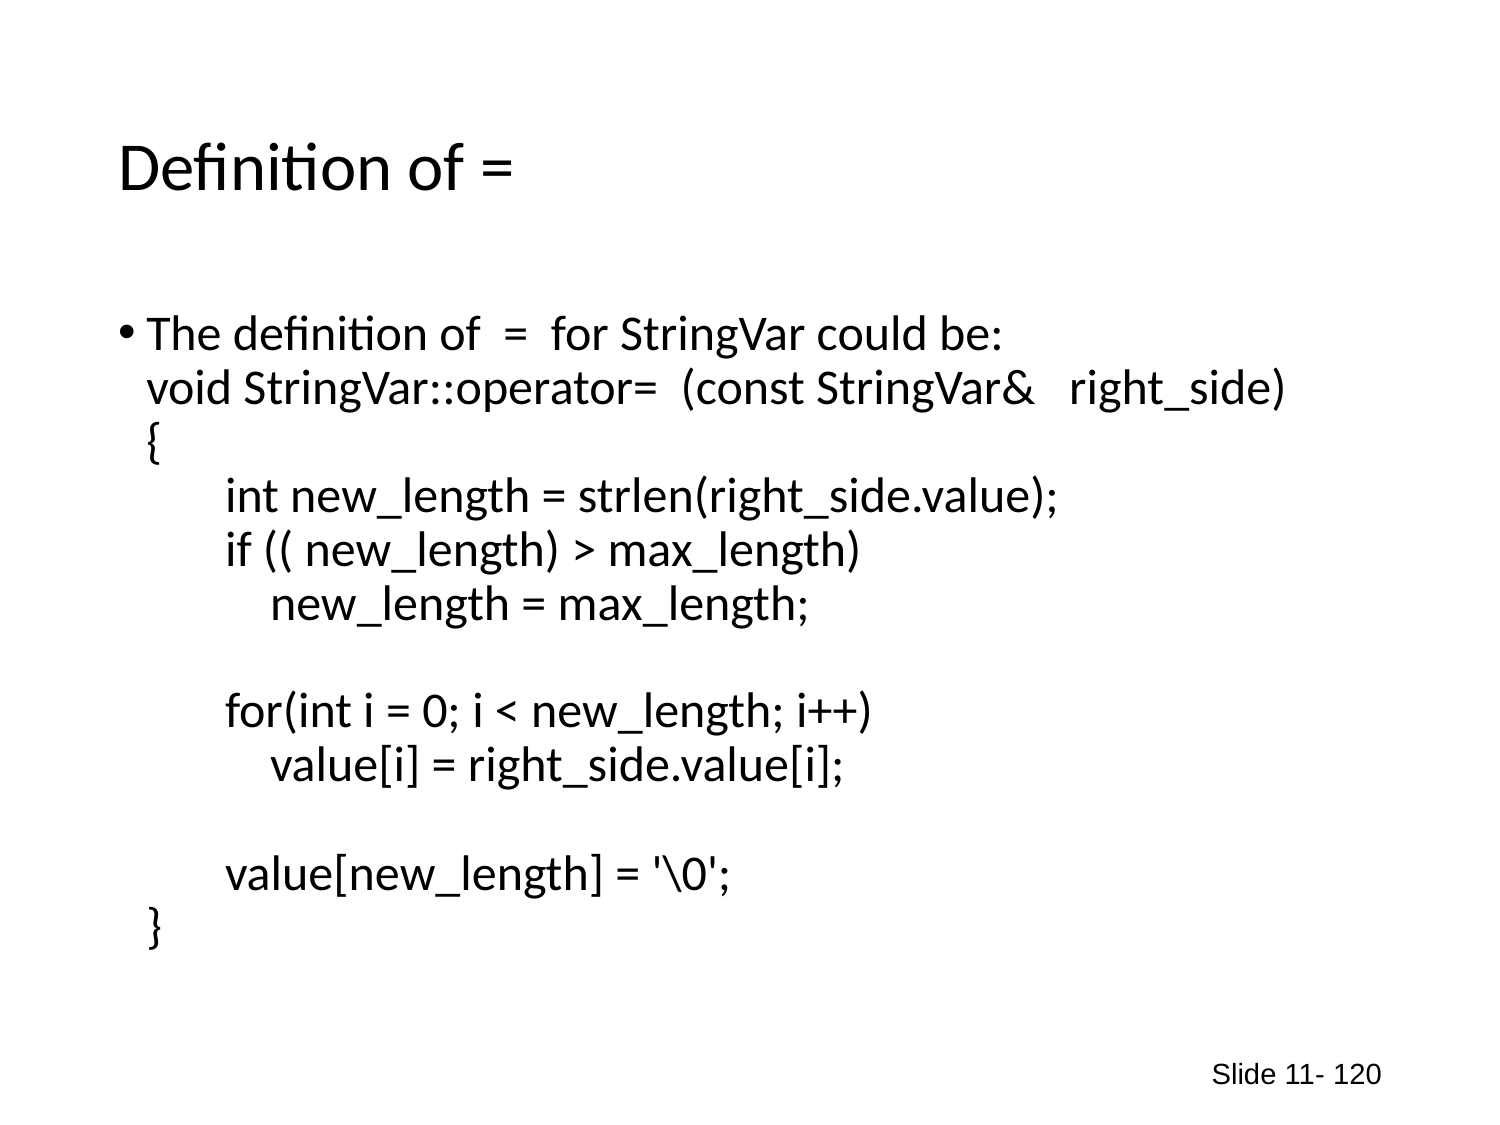

# Definition of =
The definition of  =  for StringVar could be:
void StringVar::operator=  (const StringVar&   right_side)
{
       int new_length = strlen(right_side.value);
       if (( new_length) > max_length)
           new_length = max_length;
       for(int i = 0; i < new_length; i++)
           value[i] = right_side.value[i];
       value[new_length] = '\0';
}
Slide 11- 120